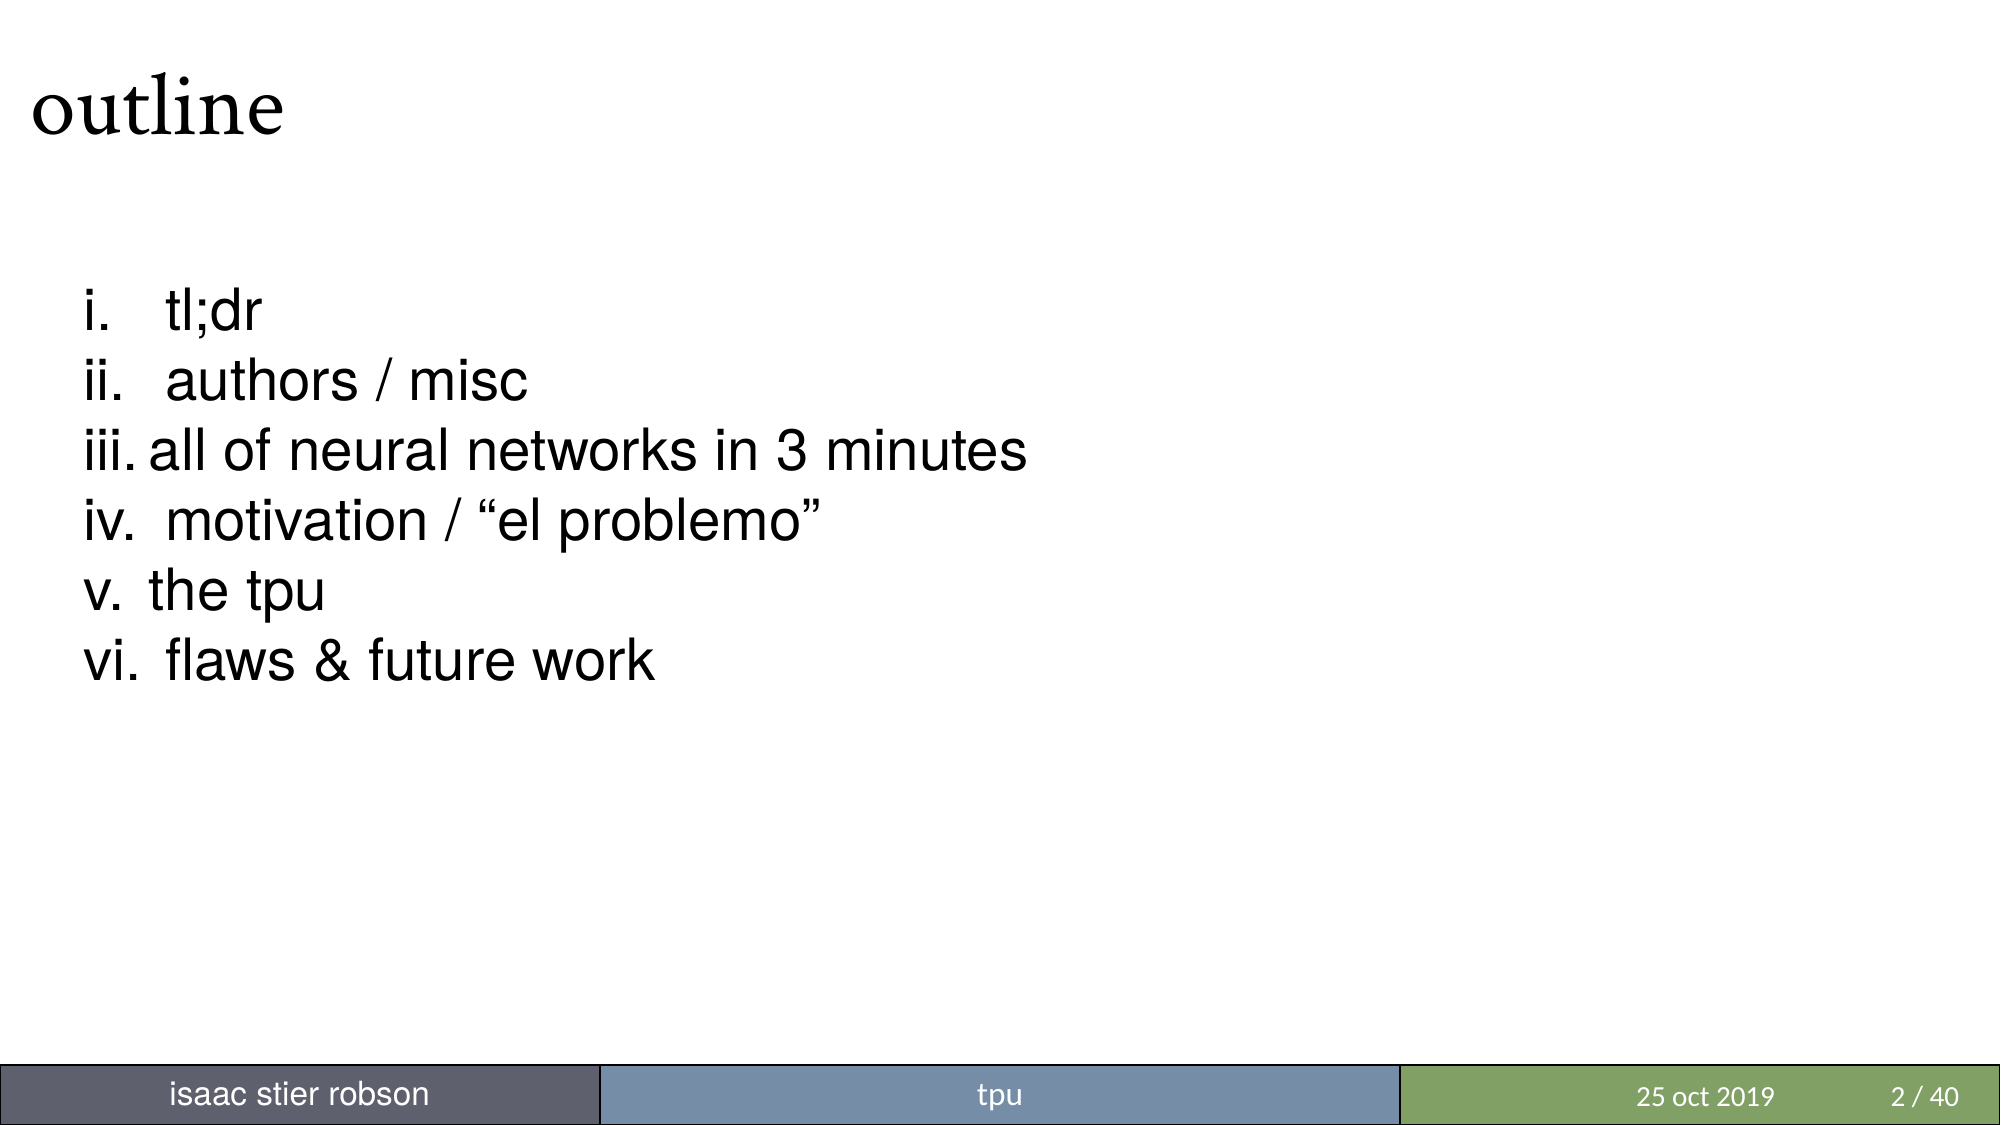

# outline
 tl;dr
 authors / misc
all of neural networks in 3 minutes
 motivation / “el problemo”
the tpu
 flaws & future work
isaac stier robson
tpu
   	       25 oct 2019	2 / 40